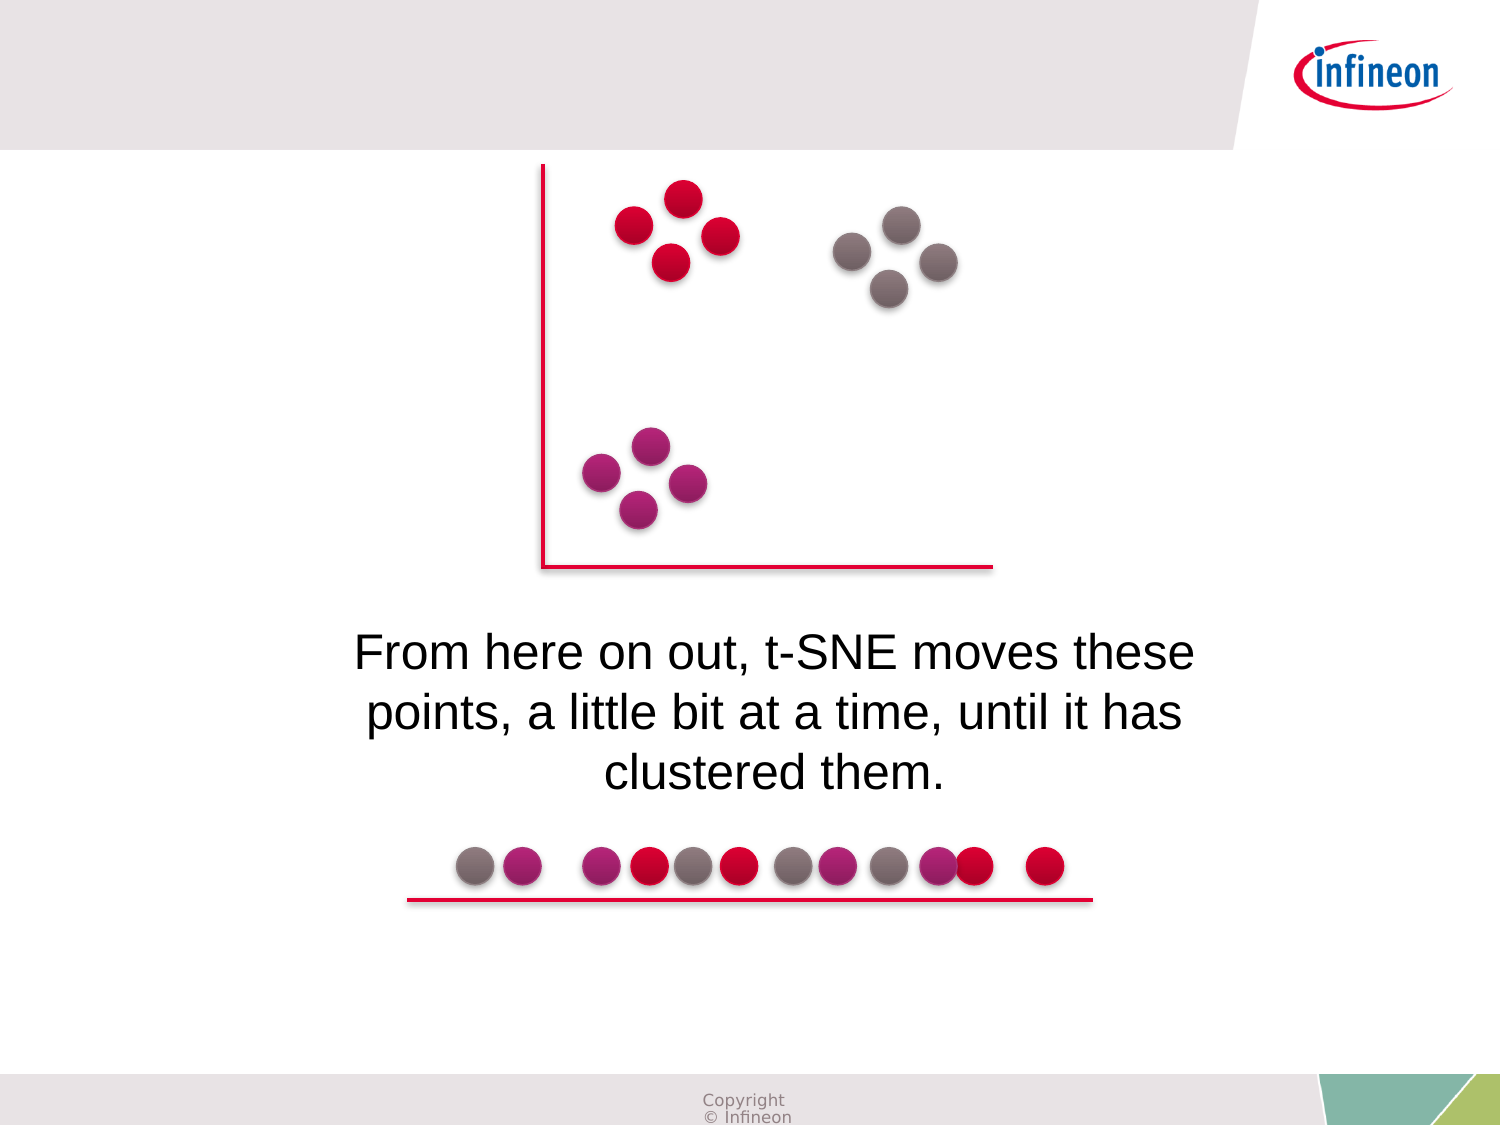

From here on out, t-SNE moves these points, a little bit at a time, until it has clustered them.

Copyright © Infineon Technologies AG 2019. All rights reserved.